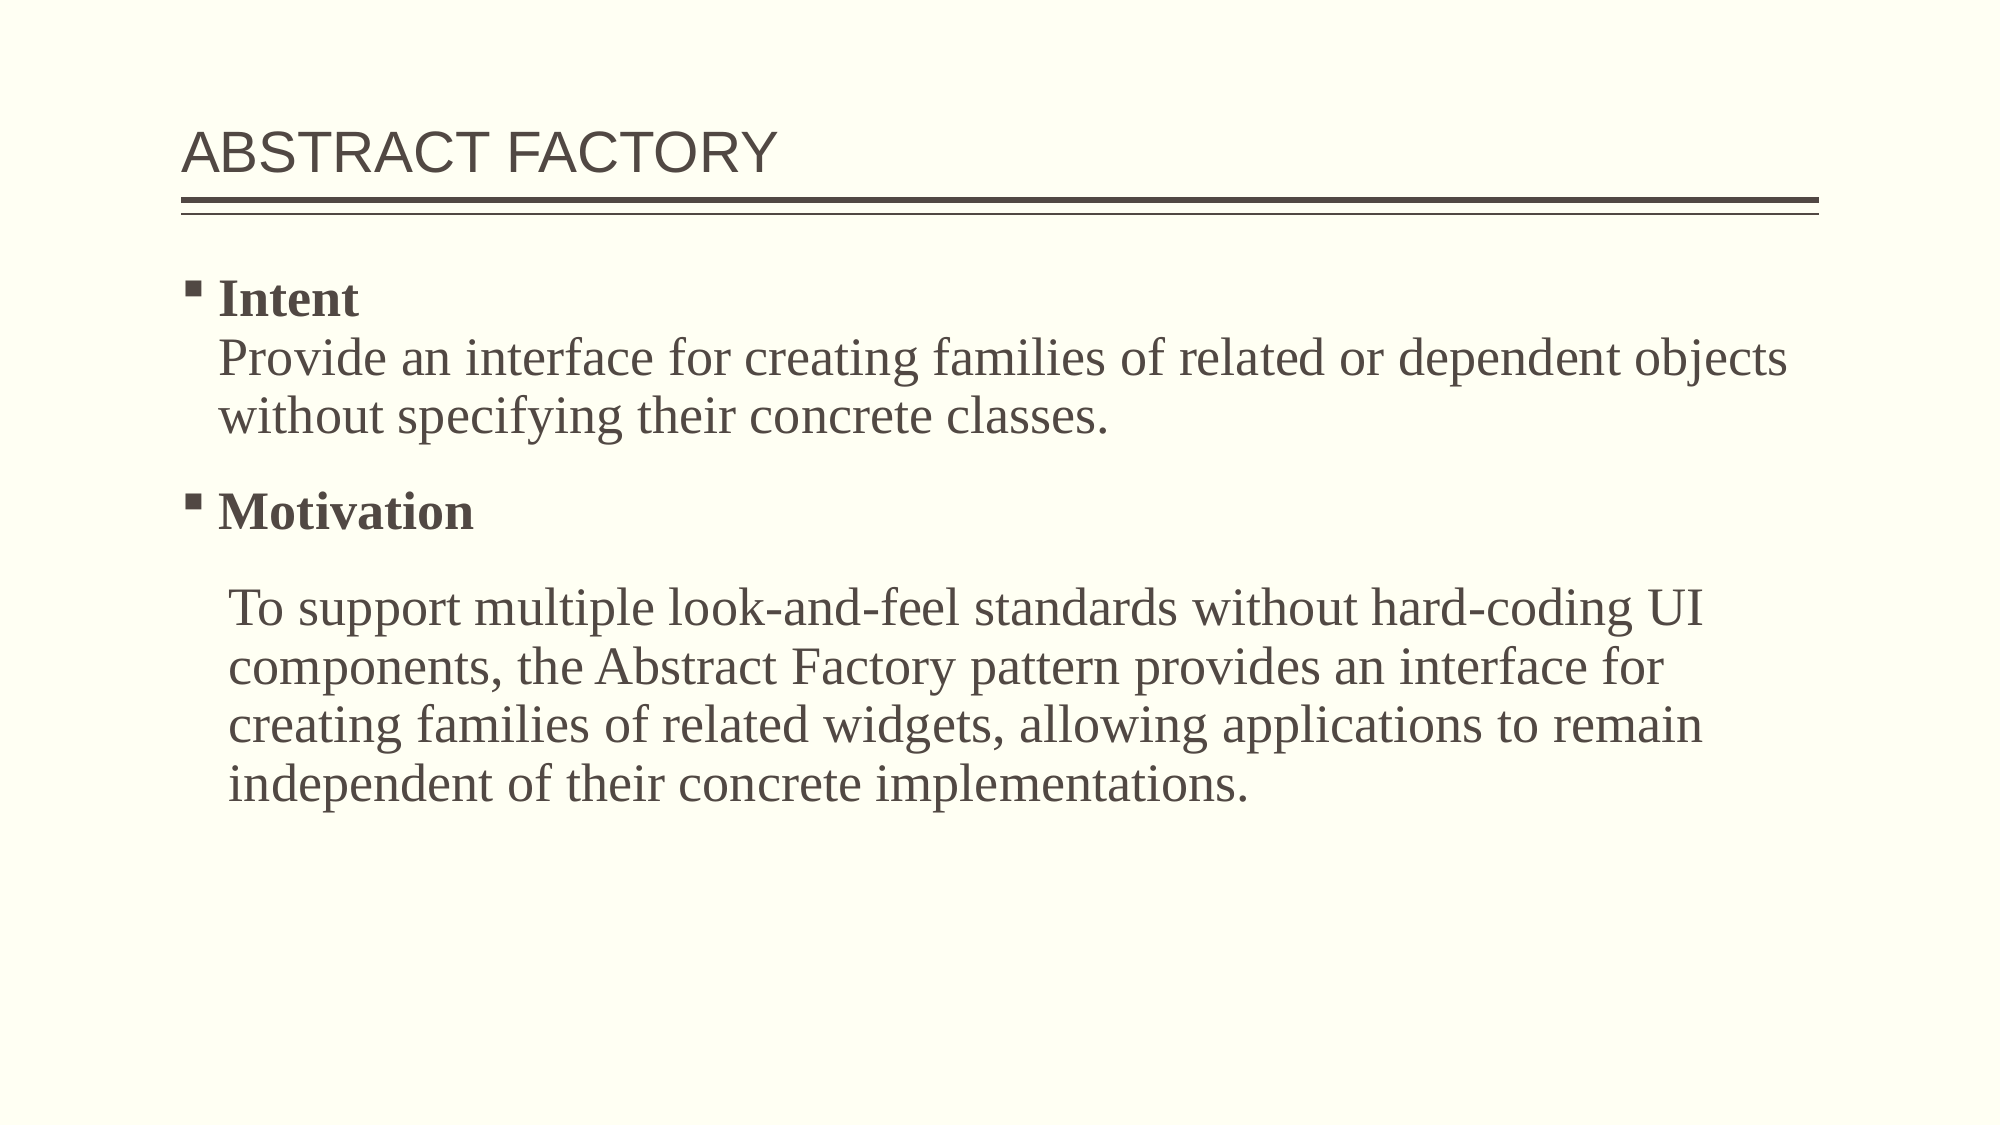

# ABSTRACT FACTORY
Intent
Provide an interface for creating families of related or dependent objects without specifying their concrete classes.
Motivation
To support multiple look-and-feel standards without hard-coding UI components, the Abstract Factory pattern provides an interface for creating families of related widgets, allowing applications to remain independent of their concrete implementations.